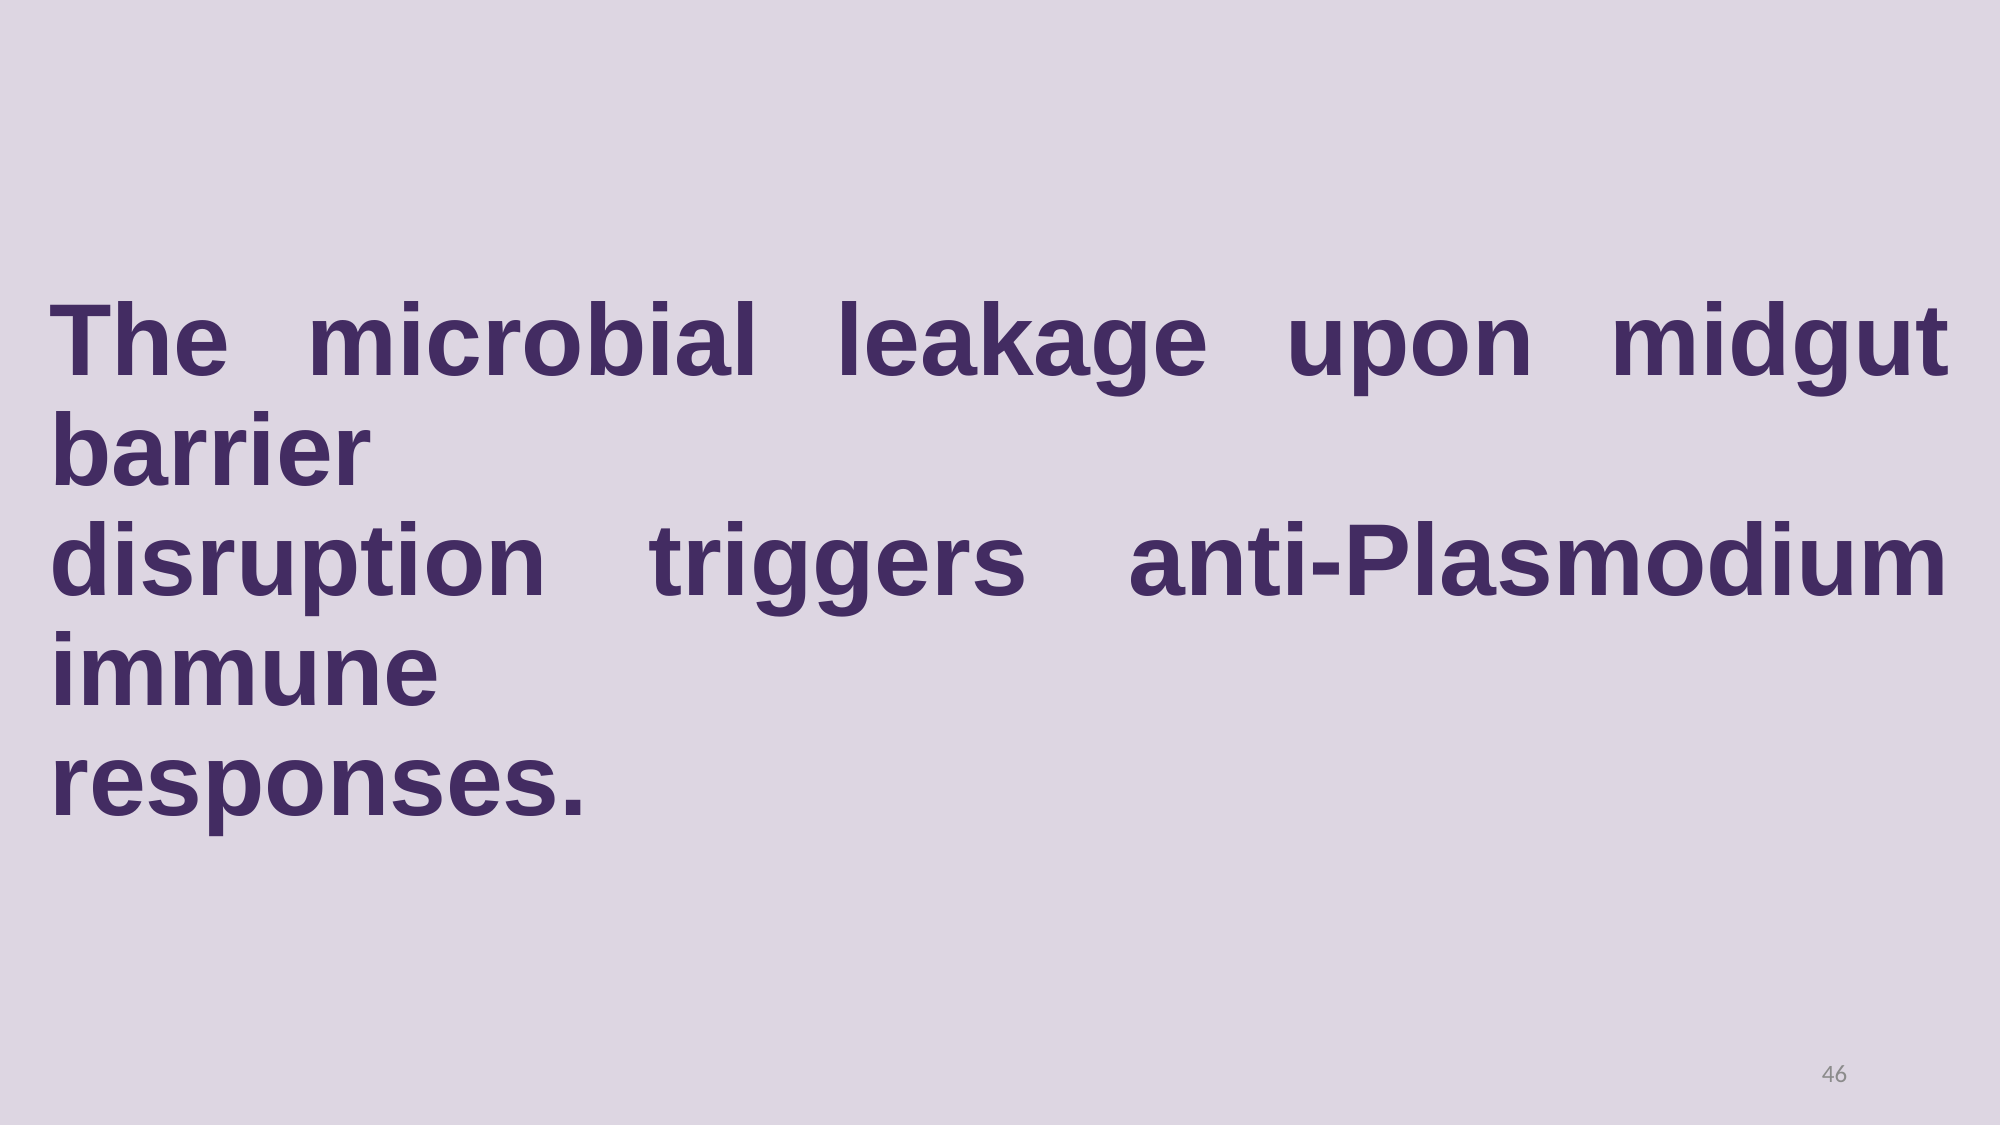

# The microbial leakage upon midgut barrier disruption triggers anti-Plasmodium immune responses.
46